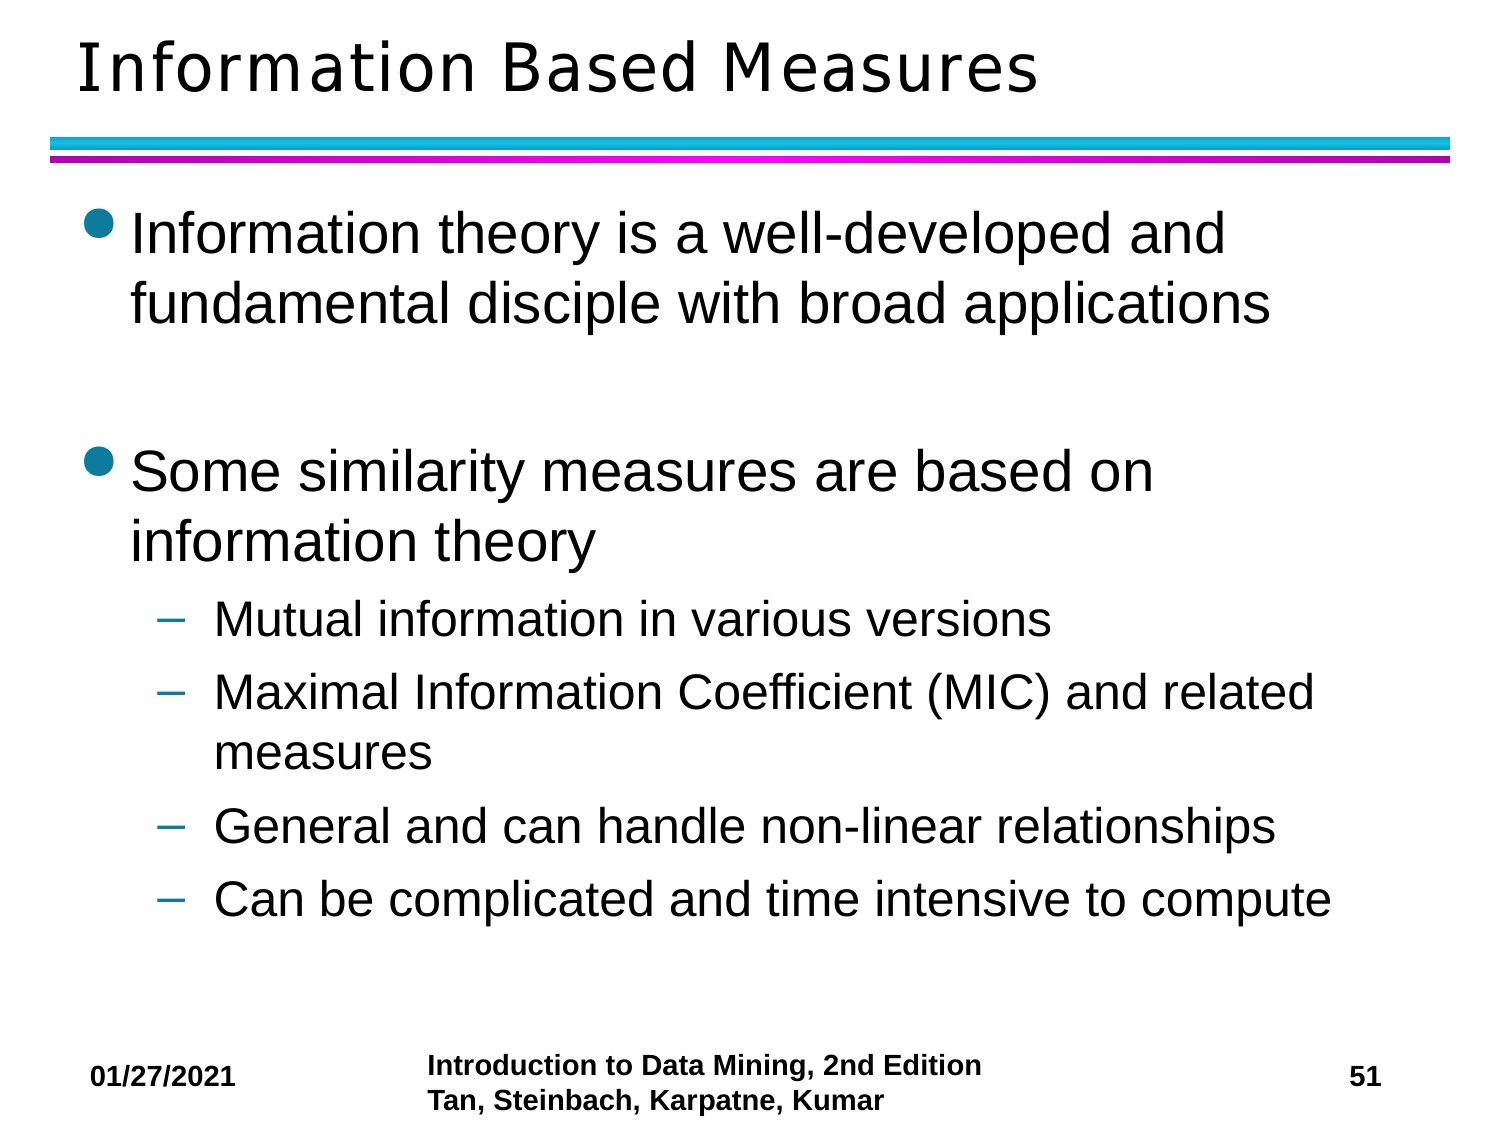

# Information Based Measures
Information theory is a well-developed and fundamental disciple with broad applications

Some similarity measures are based on information theory
Mutual information in various versions
Maximal Information Coefficient (MIC) and related measures
General and can handle non-linear relationships
Can be complicated and time intensive to compute